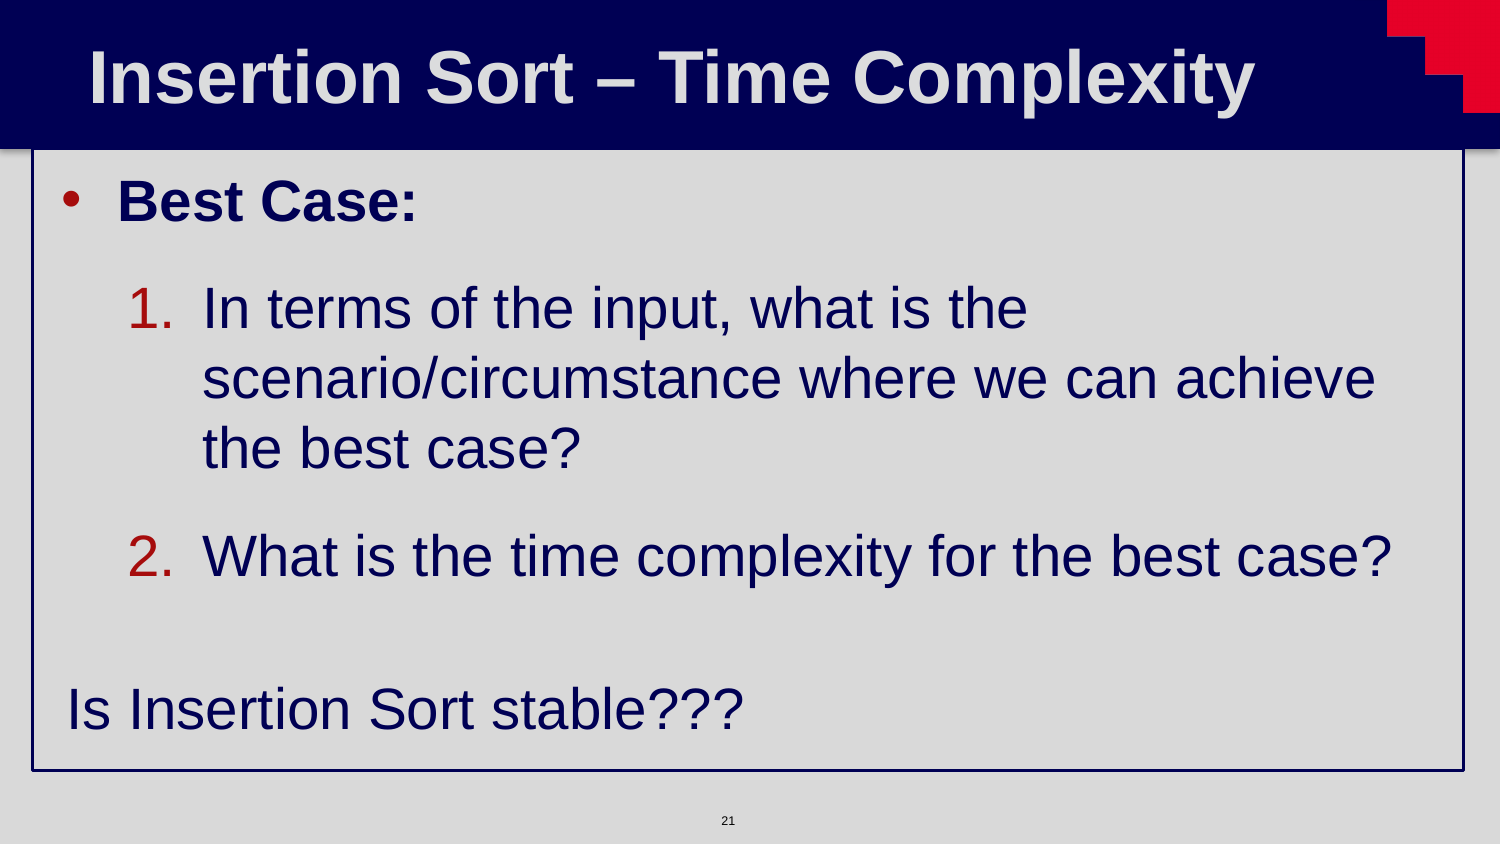

# Insertion Sort – Time Complexity
Best Case:
In terms of the input, what is the scenario/circumstance where we can achieve the best case?
What is the time complexity for the best case?

Is Insertion Sort stable???